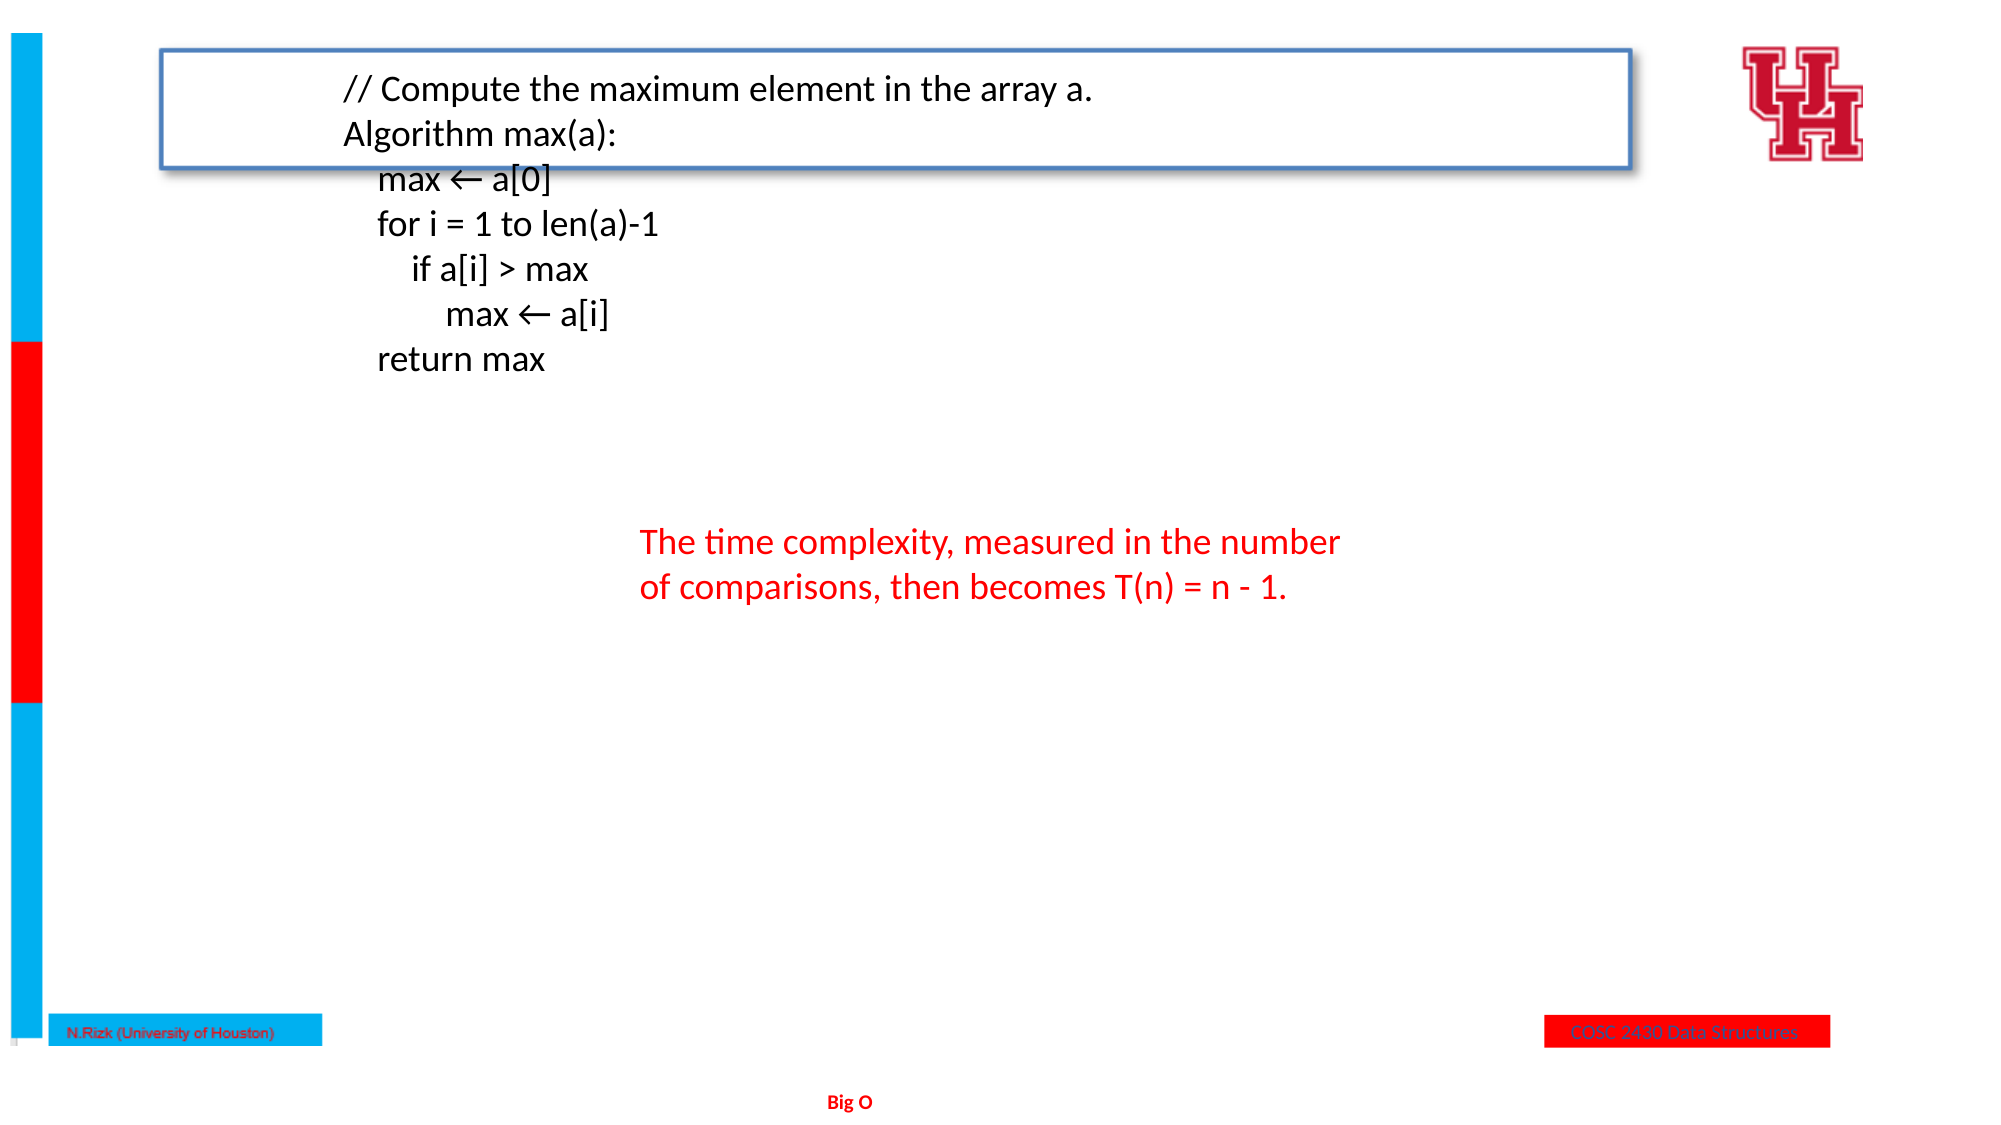

// Compute the maximum element in the array a.
Algorithm max(a):
    max ← a[0]
    for i = 1 to len(a)-1
        if a[i] > max
            max ← a[i]
    return max
The time complexity, measured in the number of comparisons, then becomes T(n) = n - 1.